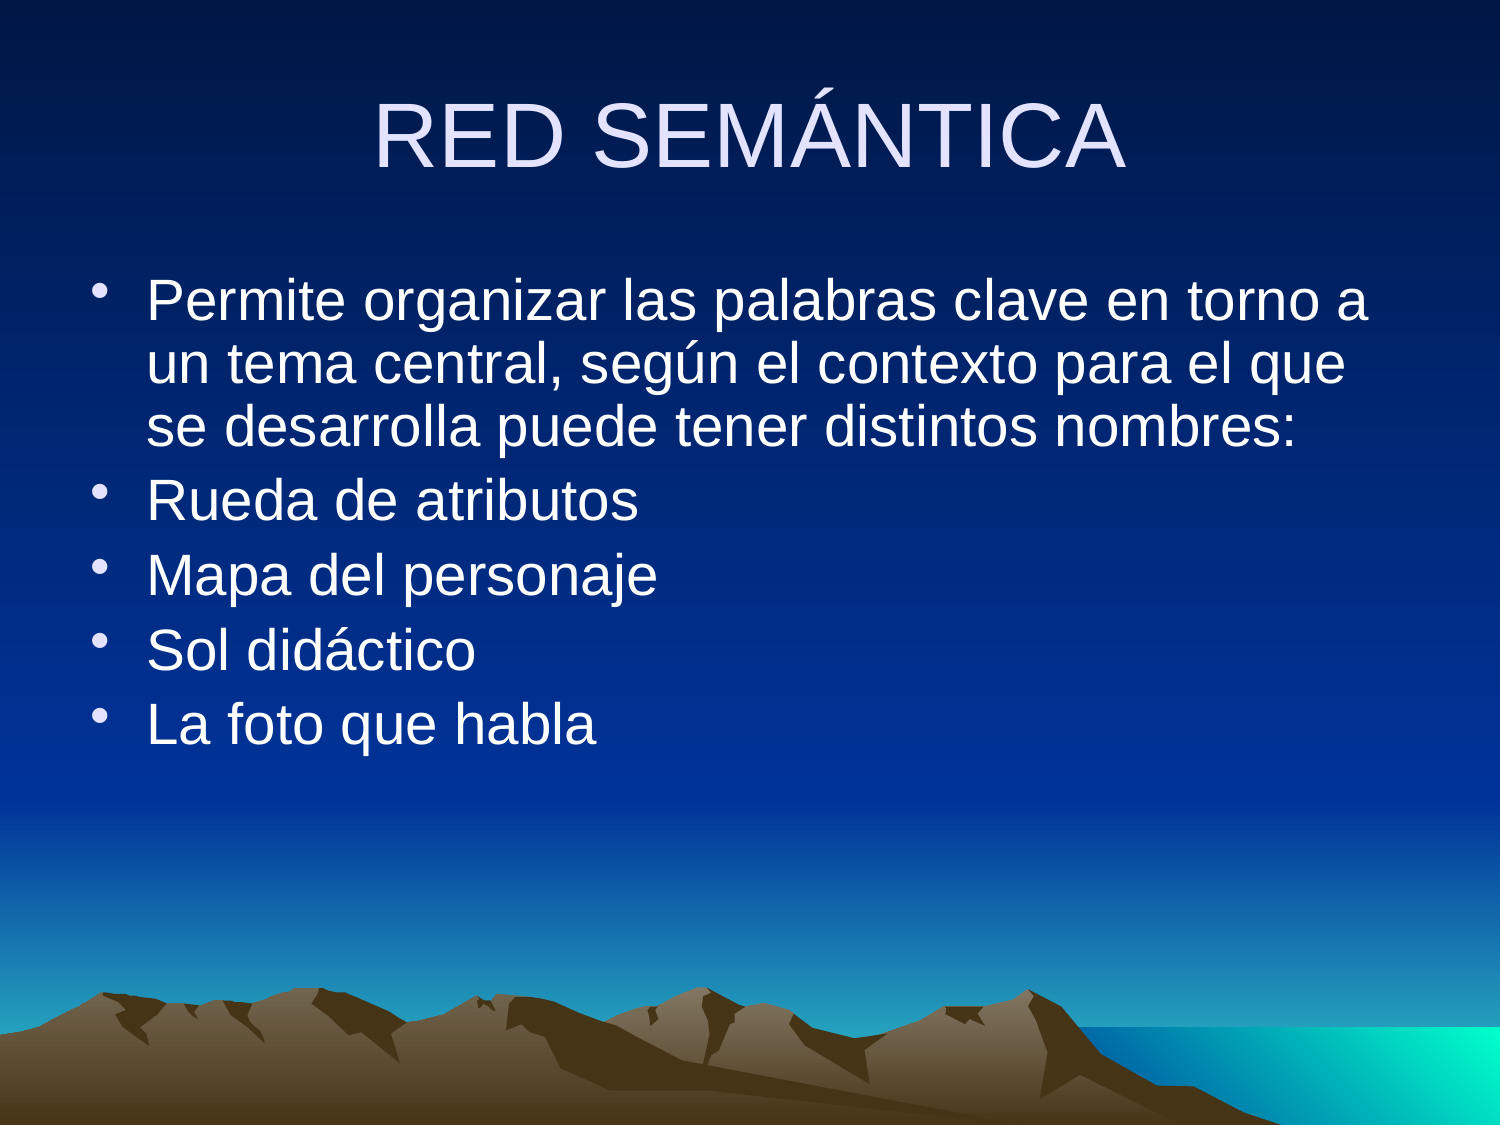

# RED SEMÁNTICA
Permite organizar las palabras clave en torno a un tema central, según el contexto para el que se desarrolla puede tener distintos nombres:
Rueda de atributos
Mapa del personaje
Sol didáctico
La foto que habla